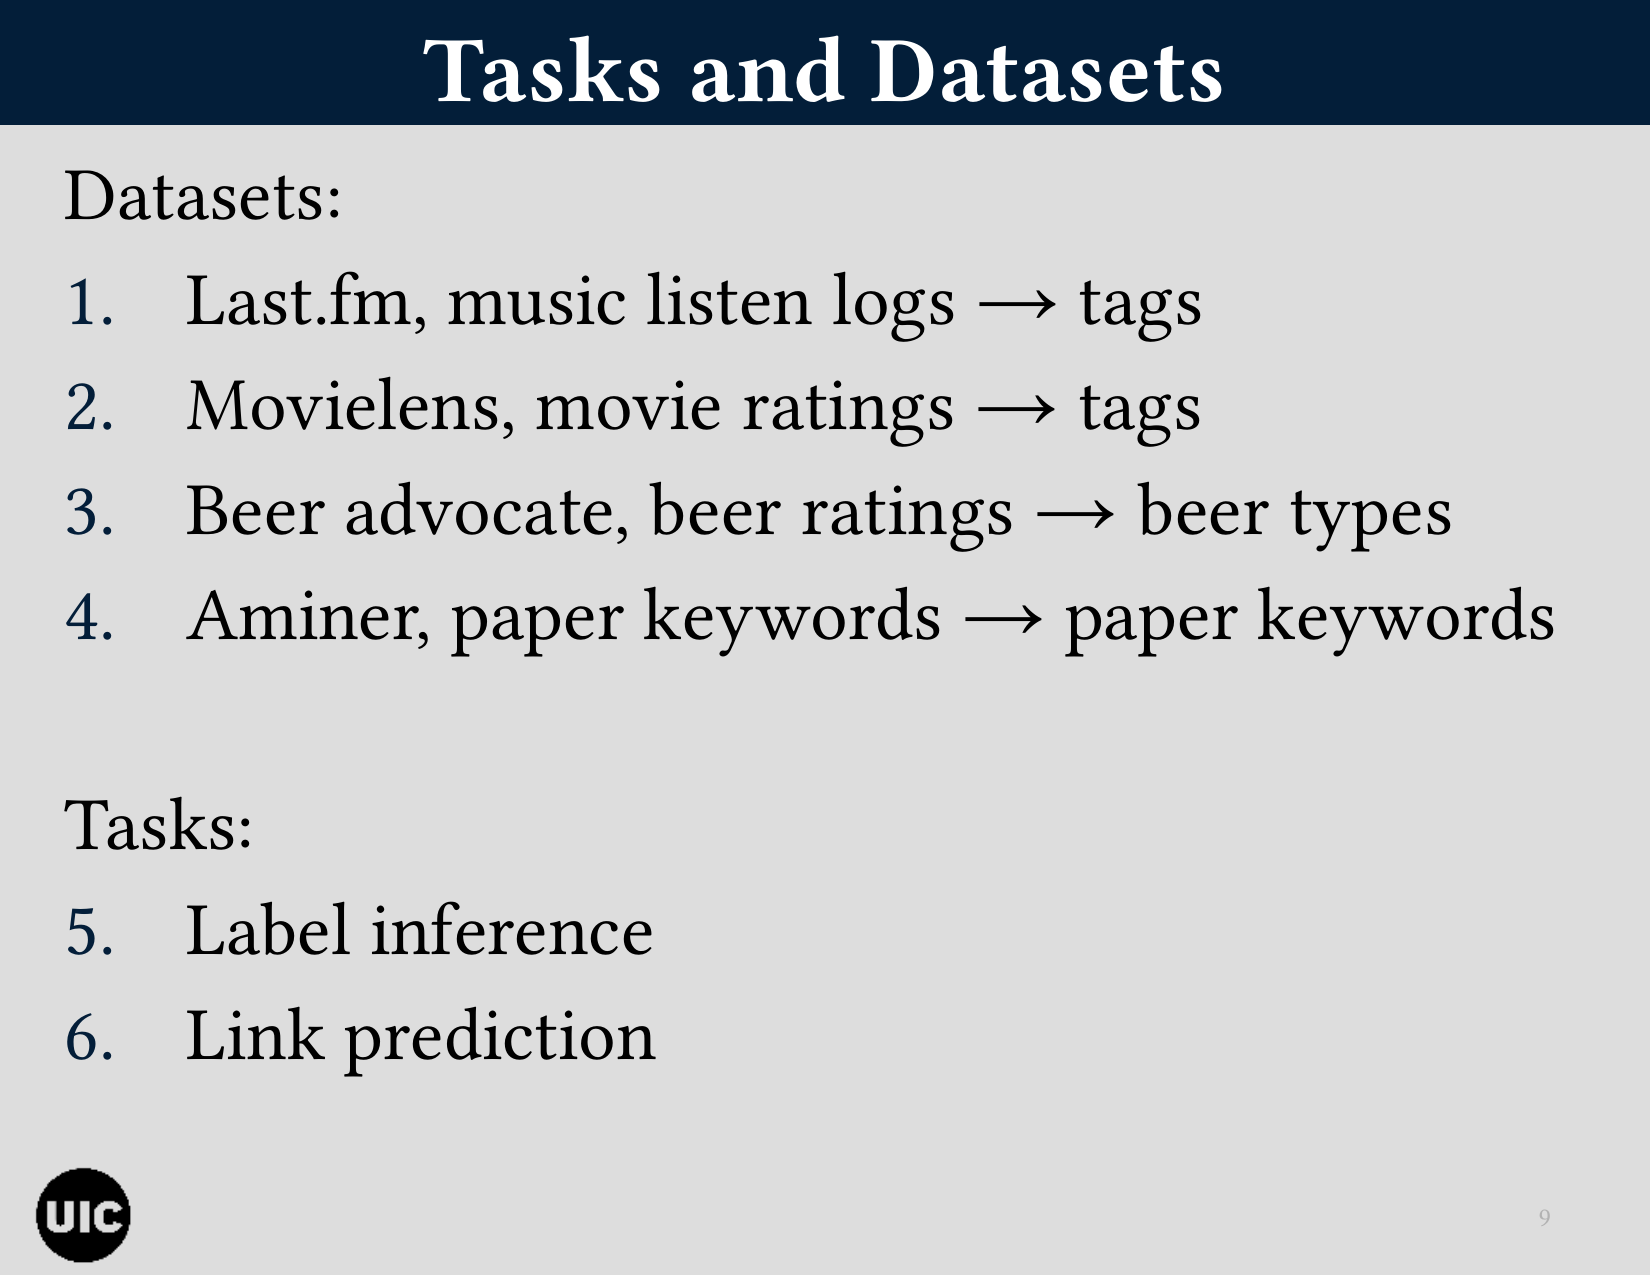

# Tasks and Datasets
Datasets:
Last.fm, music listen logs → tags
Movielens, movie ratings → tags
Beer advocate, beer ratings → beer types
Aminer, paper keywords → paper keywords

Tasks:
Label inference
Link prediction

9